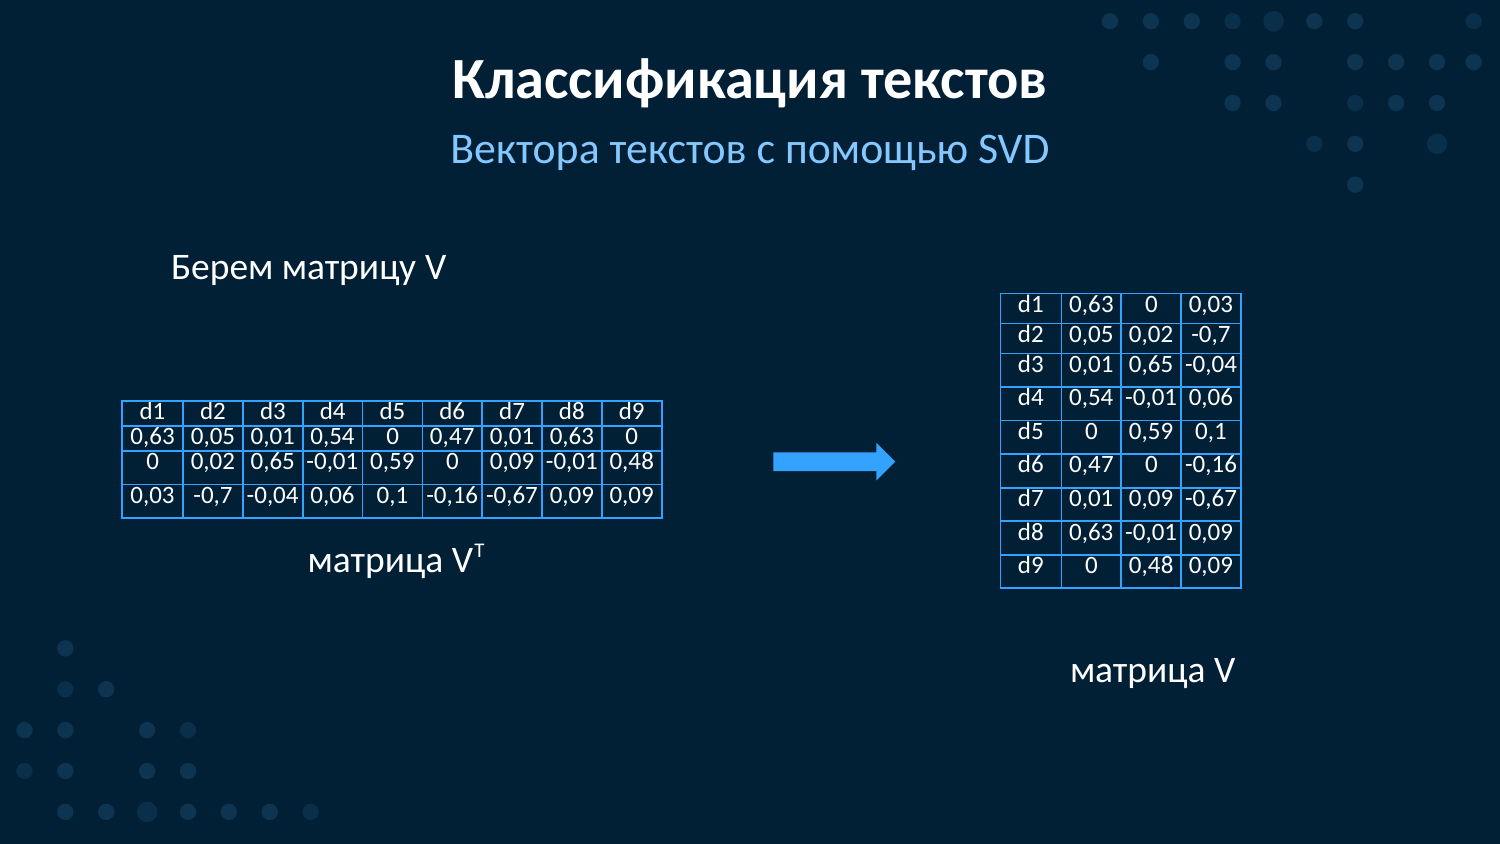

# Классификация текстов
Вектора текстов с помощью SVD
Берем матрицу V
| d1 | 0,63 | 0 | 0,03 |
| --- | --- | --- | --- |
| d2 | 0,05 | 0,02 | -0,7 |
| d3 | 0,01 | 0,65 | -0,04 |
| d4 | 0,54 | -0,01 | 0,06 |
| d5 | 0 | 0,59 | 0,1 |
| d6 | 0,47 | 0 | -0,16 |
| d7 | 0,01 | 0,09 | -0,67 |
| d8 | 0,63 | -0,01 | 0,09 |
| d9 | 0 | 0,48 | 0,09 |
| d1 | d2 | d3 | d4 | d5 | d6 | d7 | d8 | d9 |
| --- | --- | --- | --- | --- | --- | --- | --- | --- |
| 0,63 | 0,05 | 0,01 | 0,54 | 0 | 0,47 | 0,01 | 0,63 | 0 |
| 0 | 0,02 | 0,65 | -0,01 | 0,59 | 0 | 0,09 | -0,01 | 0,48 |
| 0,03 | -0,7 | -0,04 | 0,06 | 0,1 | -0,16 | -0,67 | 0,09 | 0,09 |

матрица V
T
матрица V